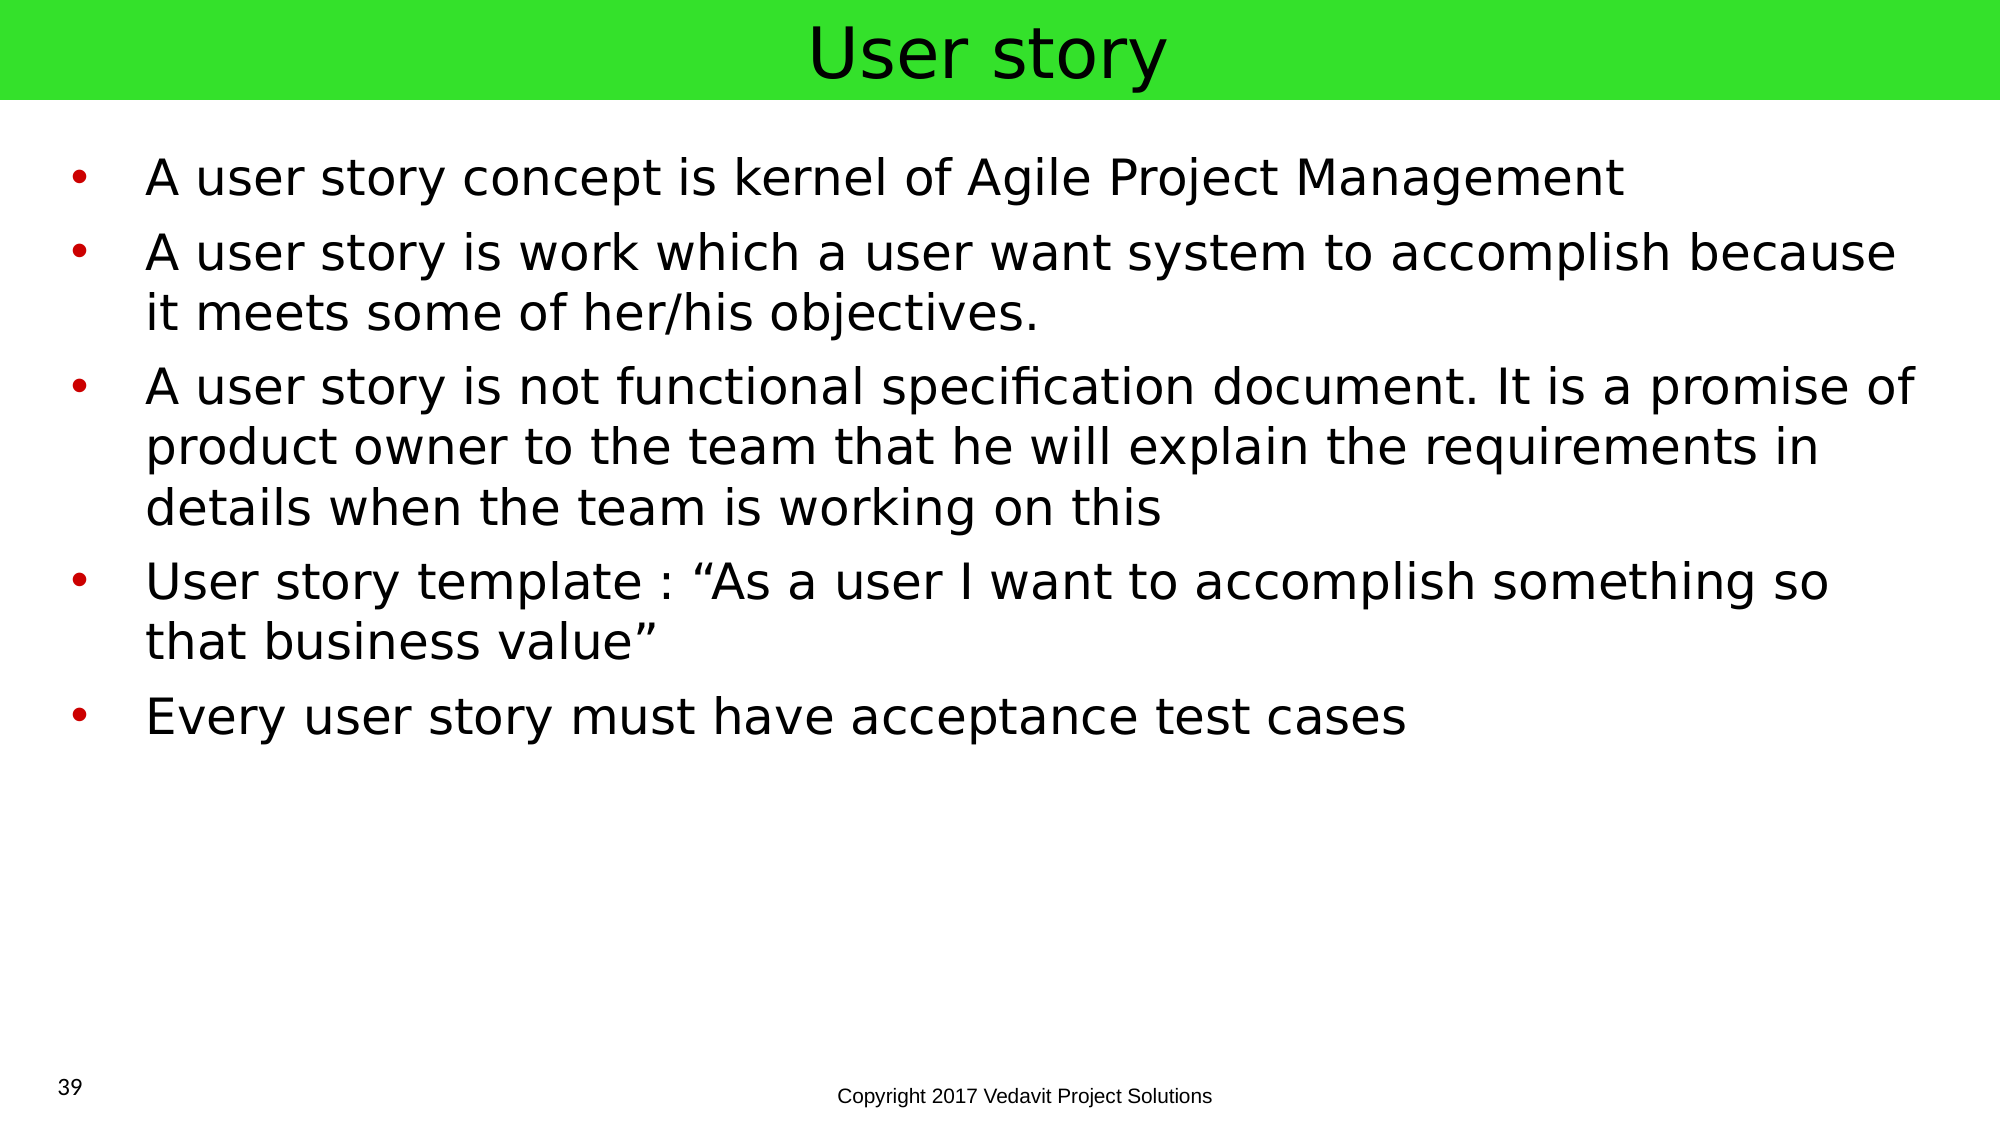

# User story
A user story concept is kernel of Agile Project Management
A user story is work which a user want system to accomplish because it meets some of her/his objectives.
A user story is not functional specification document. It is a promise of product owner to the team that he will explain the requirements in details when the team is working on this
User story template : “As a user I want to accomplish something so that business value”
Every user story must have acceptance test cases
39